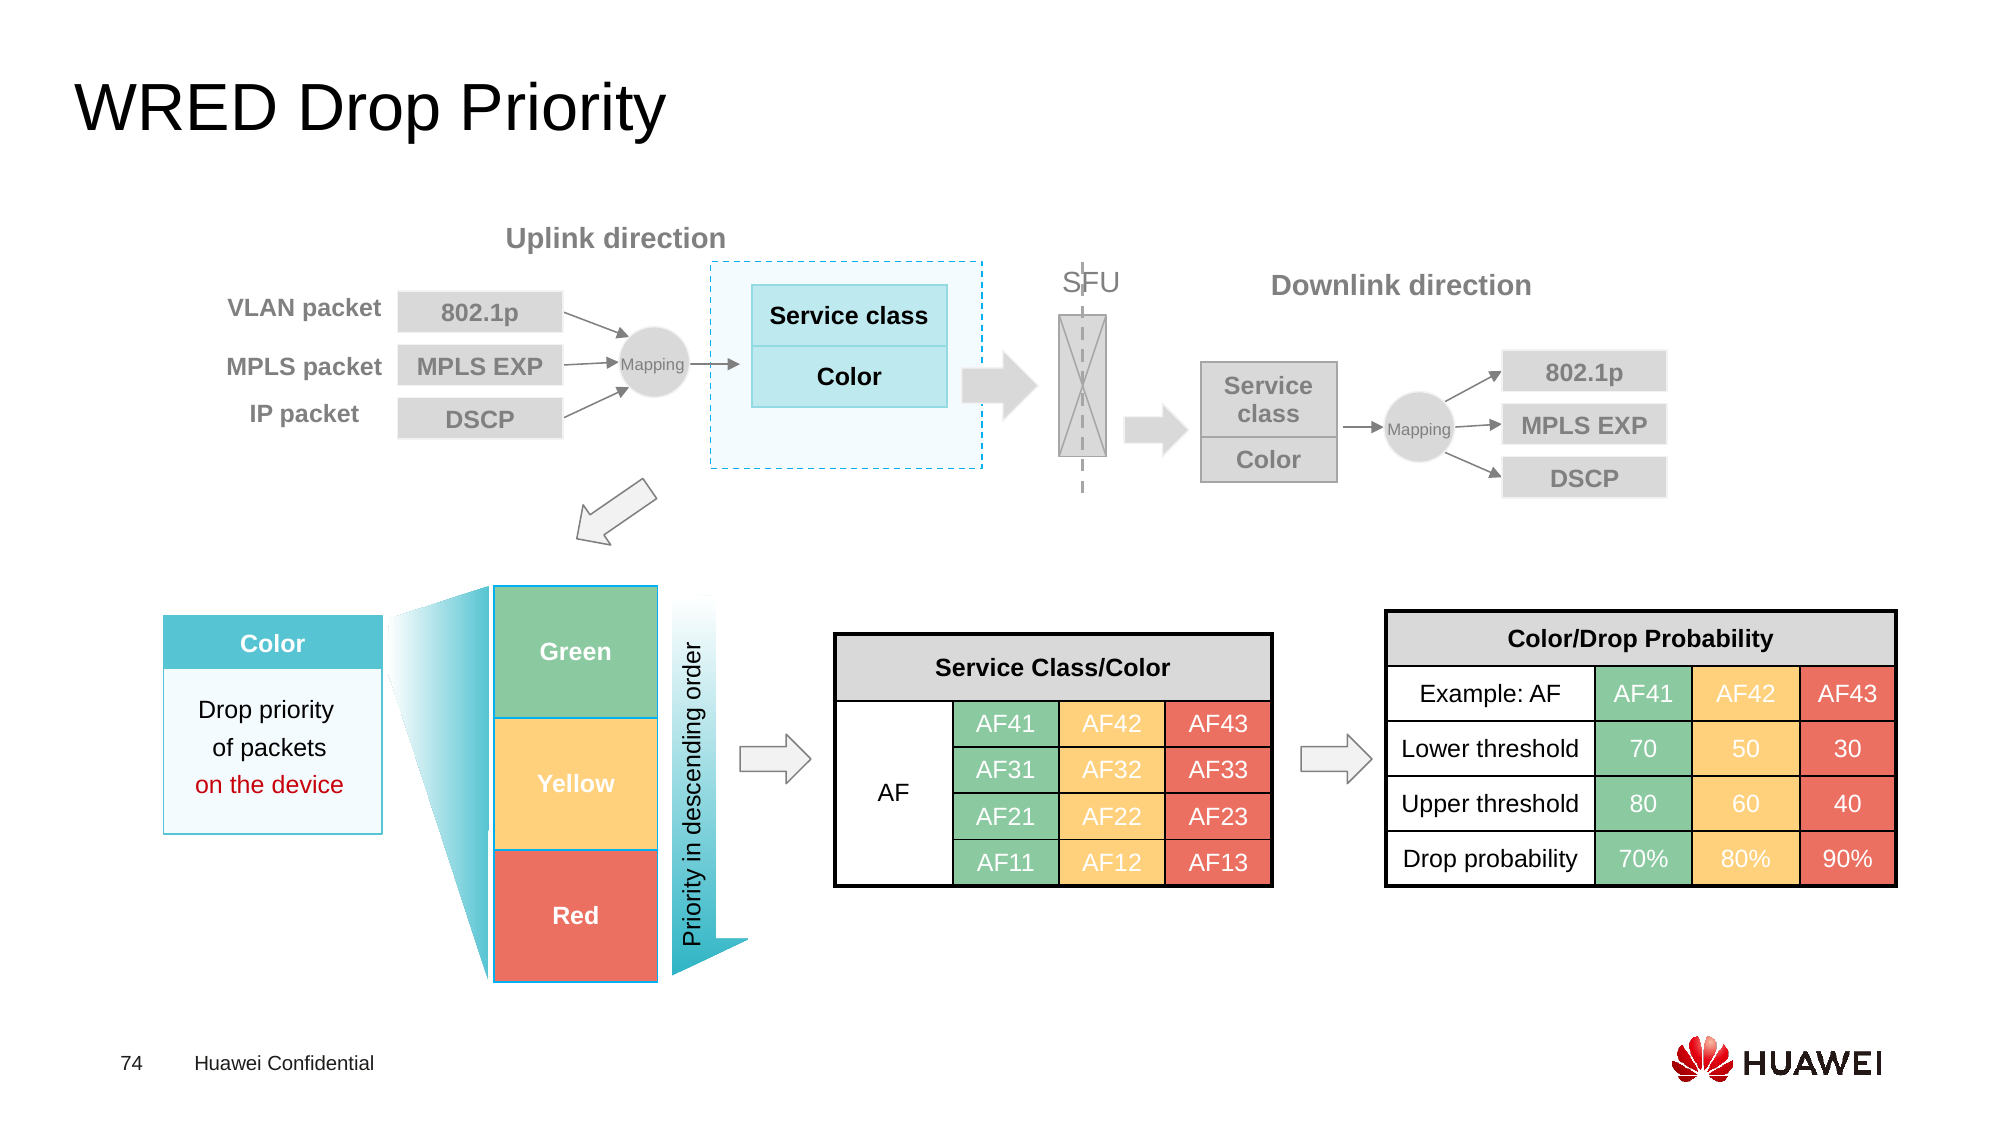

# WRED Drop Priority
Uplink direction
SFU
Downlink direction

VLAN packet
| Service class |
| --- |
| Color |
802.1p

Mapping
MPLS packet
MPLS EXP
802.1p

| Service class |
| --- |
| Color |
IP packet

Mapping
DSCP
MPLS EXP

DSCP

Priority in descending order

| Green |
| --- |
| Yellow |
| Red |
| Color/Drop Probability |  |  |  |
| --- | --- | --- | --- |
| Example: AF | AF41 | AF42 | AF43 |
| Lower threshold | 70 | 50 | 30 |
| Upper threshold | 80 | 60 | 40 |
| Drop probability | 70% | 80% | 90% |
Color
| Service Class/Color |  |  |  |
| --- | --- | --- | --- |
| AF | AF41 | AF42 | AF43 |
|  | AF31 | AF32 | AF33 |
|  | AF21 | AF22 | AF23 |
|  | AF11 | AF12 | AF13 |

Drop priority
of packets
on the device